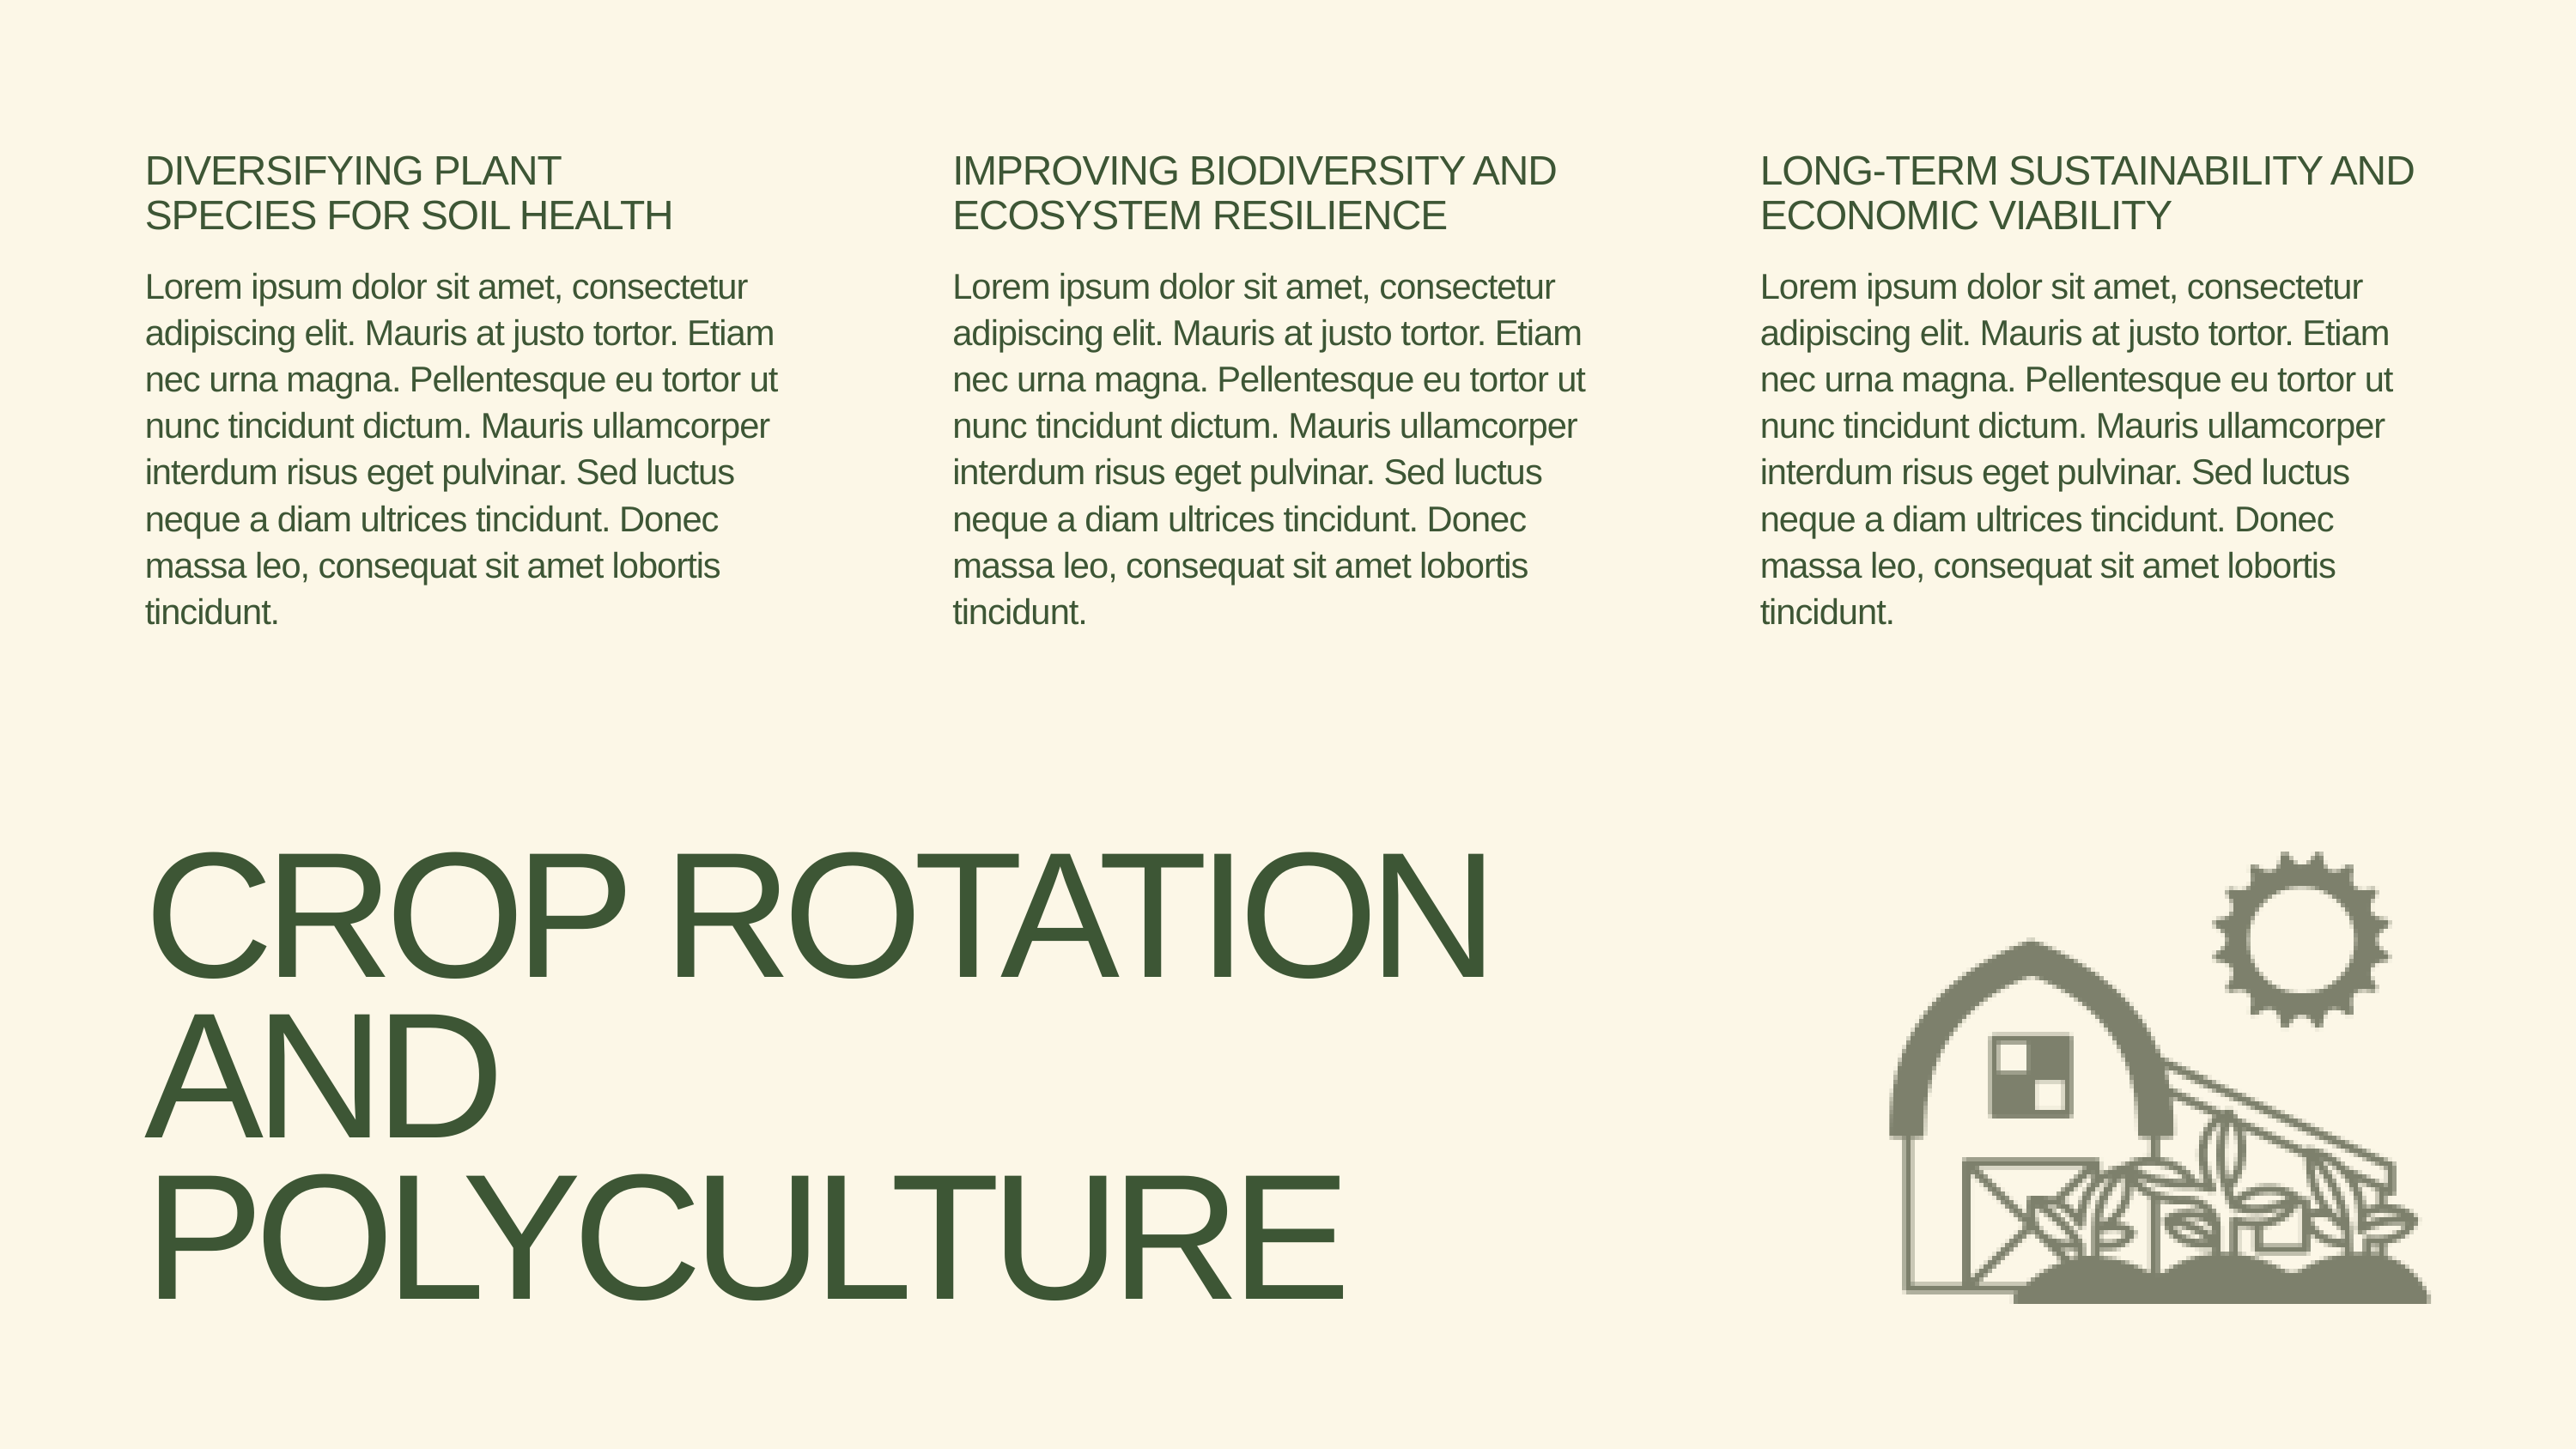

DIVERSIFYING PLANT SPECIES FOR SOIL HEALTH
IMPROVING BIODIVERSITY AND ECOSYSTEM RESILIENCE
LONG-TERM SUSTAINABILITY AND ECONOMIC VIABILITY
Lorem ipsum dolor sit amet, consectetur adipiscing elit. Mauris at justo tortor. Etiam nec urna magna. Pellentesque eu tortor ut nunc tincidunt dictum. Mauris ullamcorper interdum risus eget pulvinar. Sed luctus neque a diam ultrices tincidunt. Donec massa leo, consequat sit amet lobortis tincidunt.
Lorem ipsum dolor sit amet, consectetur adipiscing elit. Mauris at justo tortor. Etiam nec urna magna. Pellentesque eu tortor ut nunc tincidunt dictum. Mauris ullamcorper interdum risus eget pulvinar. Sed luctus neque a diam ultrices tincidunt. Donec massa leo, consequat sit amet lobortis tincidunt.
Lorem ipsum dolor sit amet, consectetur adipiscing elit. Mauris at justo tortor. Etiam nec urna magna. Pellentesque eu tortor ut nunc tincidunt dictum. Mauris ullamcorper interdum risus eget pulvinar. Sed luctus neque a diam ultrices tincidunt. Donec massa leo, consequat sit amet lobortis tincidunt.
CROP ROTATION AND POLYCULTURE